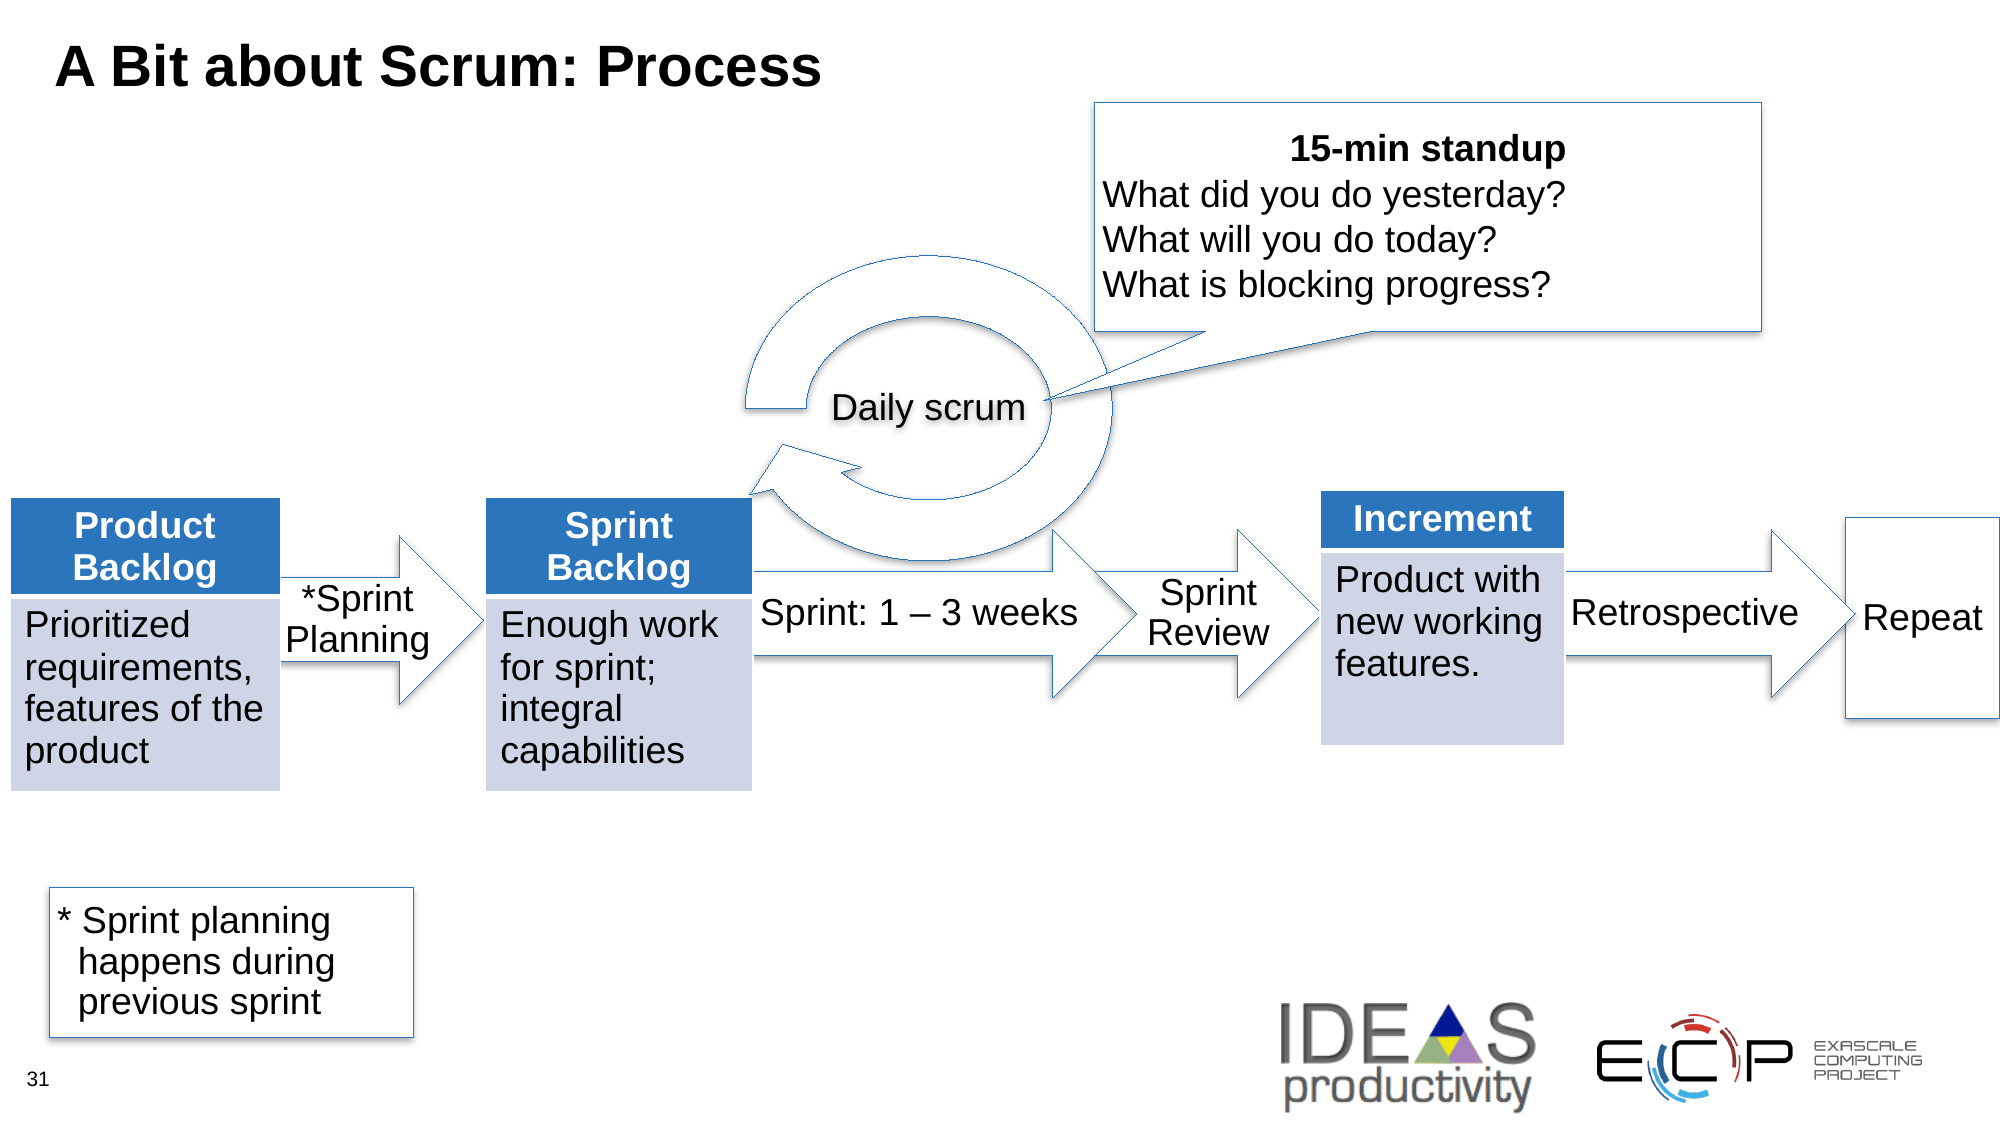

# A Bit about Scrum: Process
15-min standup
What did you do yesterday?
What will you do today?
What is blocking progress?
Daily scrum
| Increment |
| --- |
| Product with new working features. |
| Sprint Backlog |
| --- |
| Enough work for sprint; integral capabilities |
| Product Backlog |
| --- |
| Prioritized requirements, features of the product |
Repeat
Sprint: 1 – 3 weeks
Sprint Review
Retrospective
*Sprint Planning
* Sprint planning
  happens during
  previous sprint